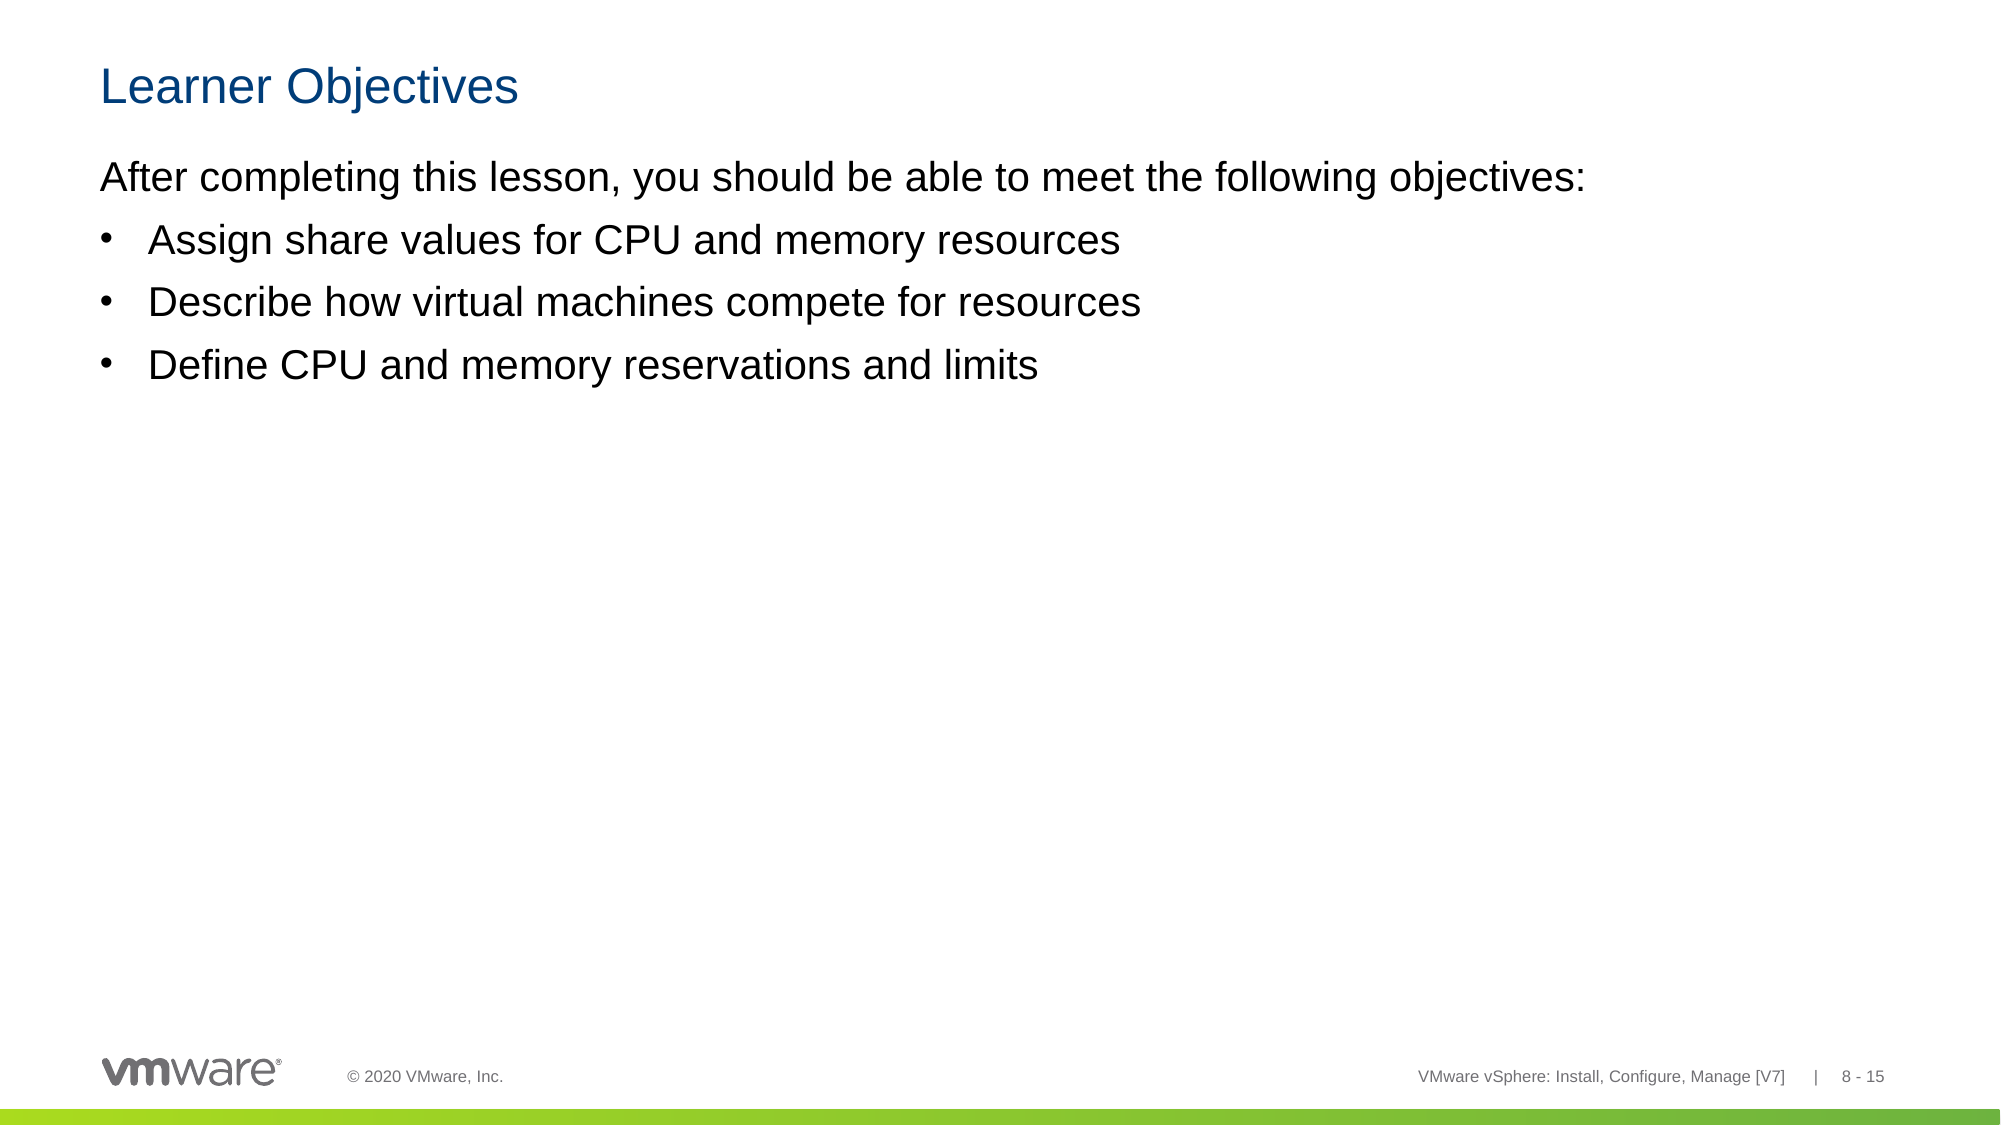

# Learner Objectives
After completing this lesson, you should be able to meet the following objectives:
Assign share values for CPU and memory resources
Describe how virtual machines compete for resources
Define CPU and memory reservations and limits
VMware vSphere: Install, Configure, Manage [V7]      |     8 - 15